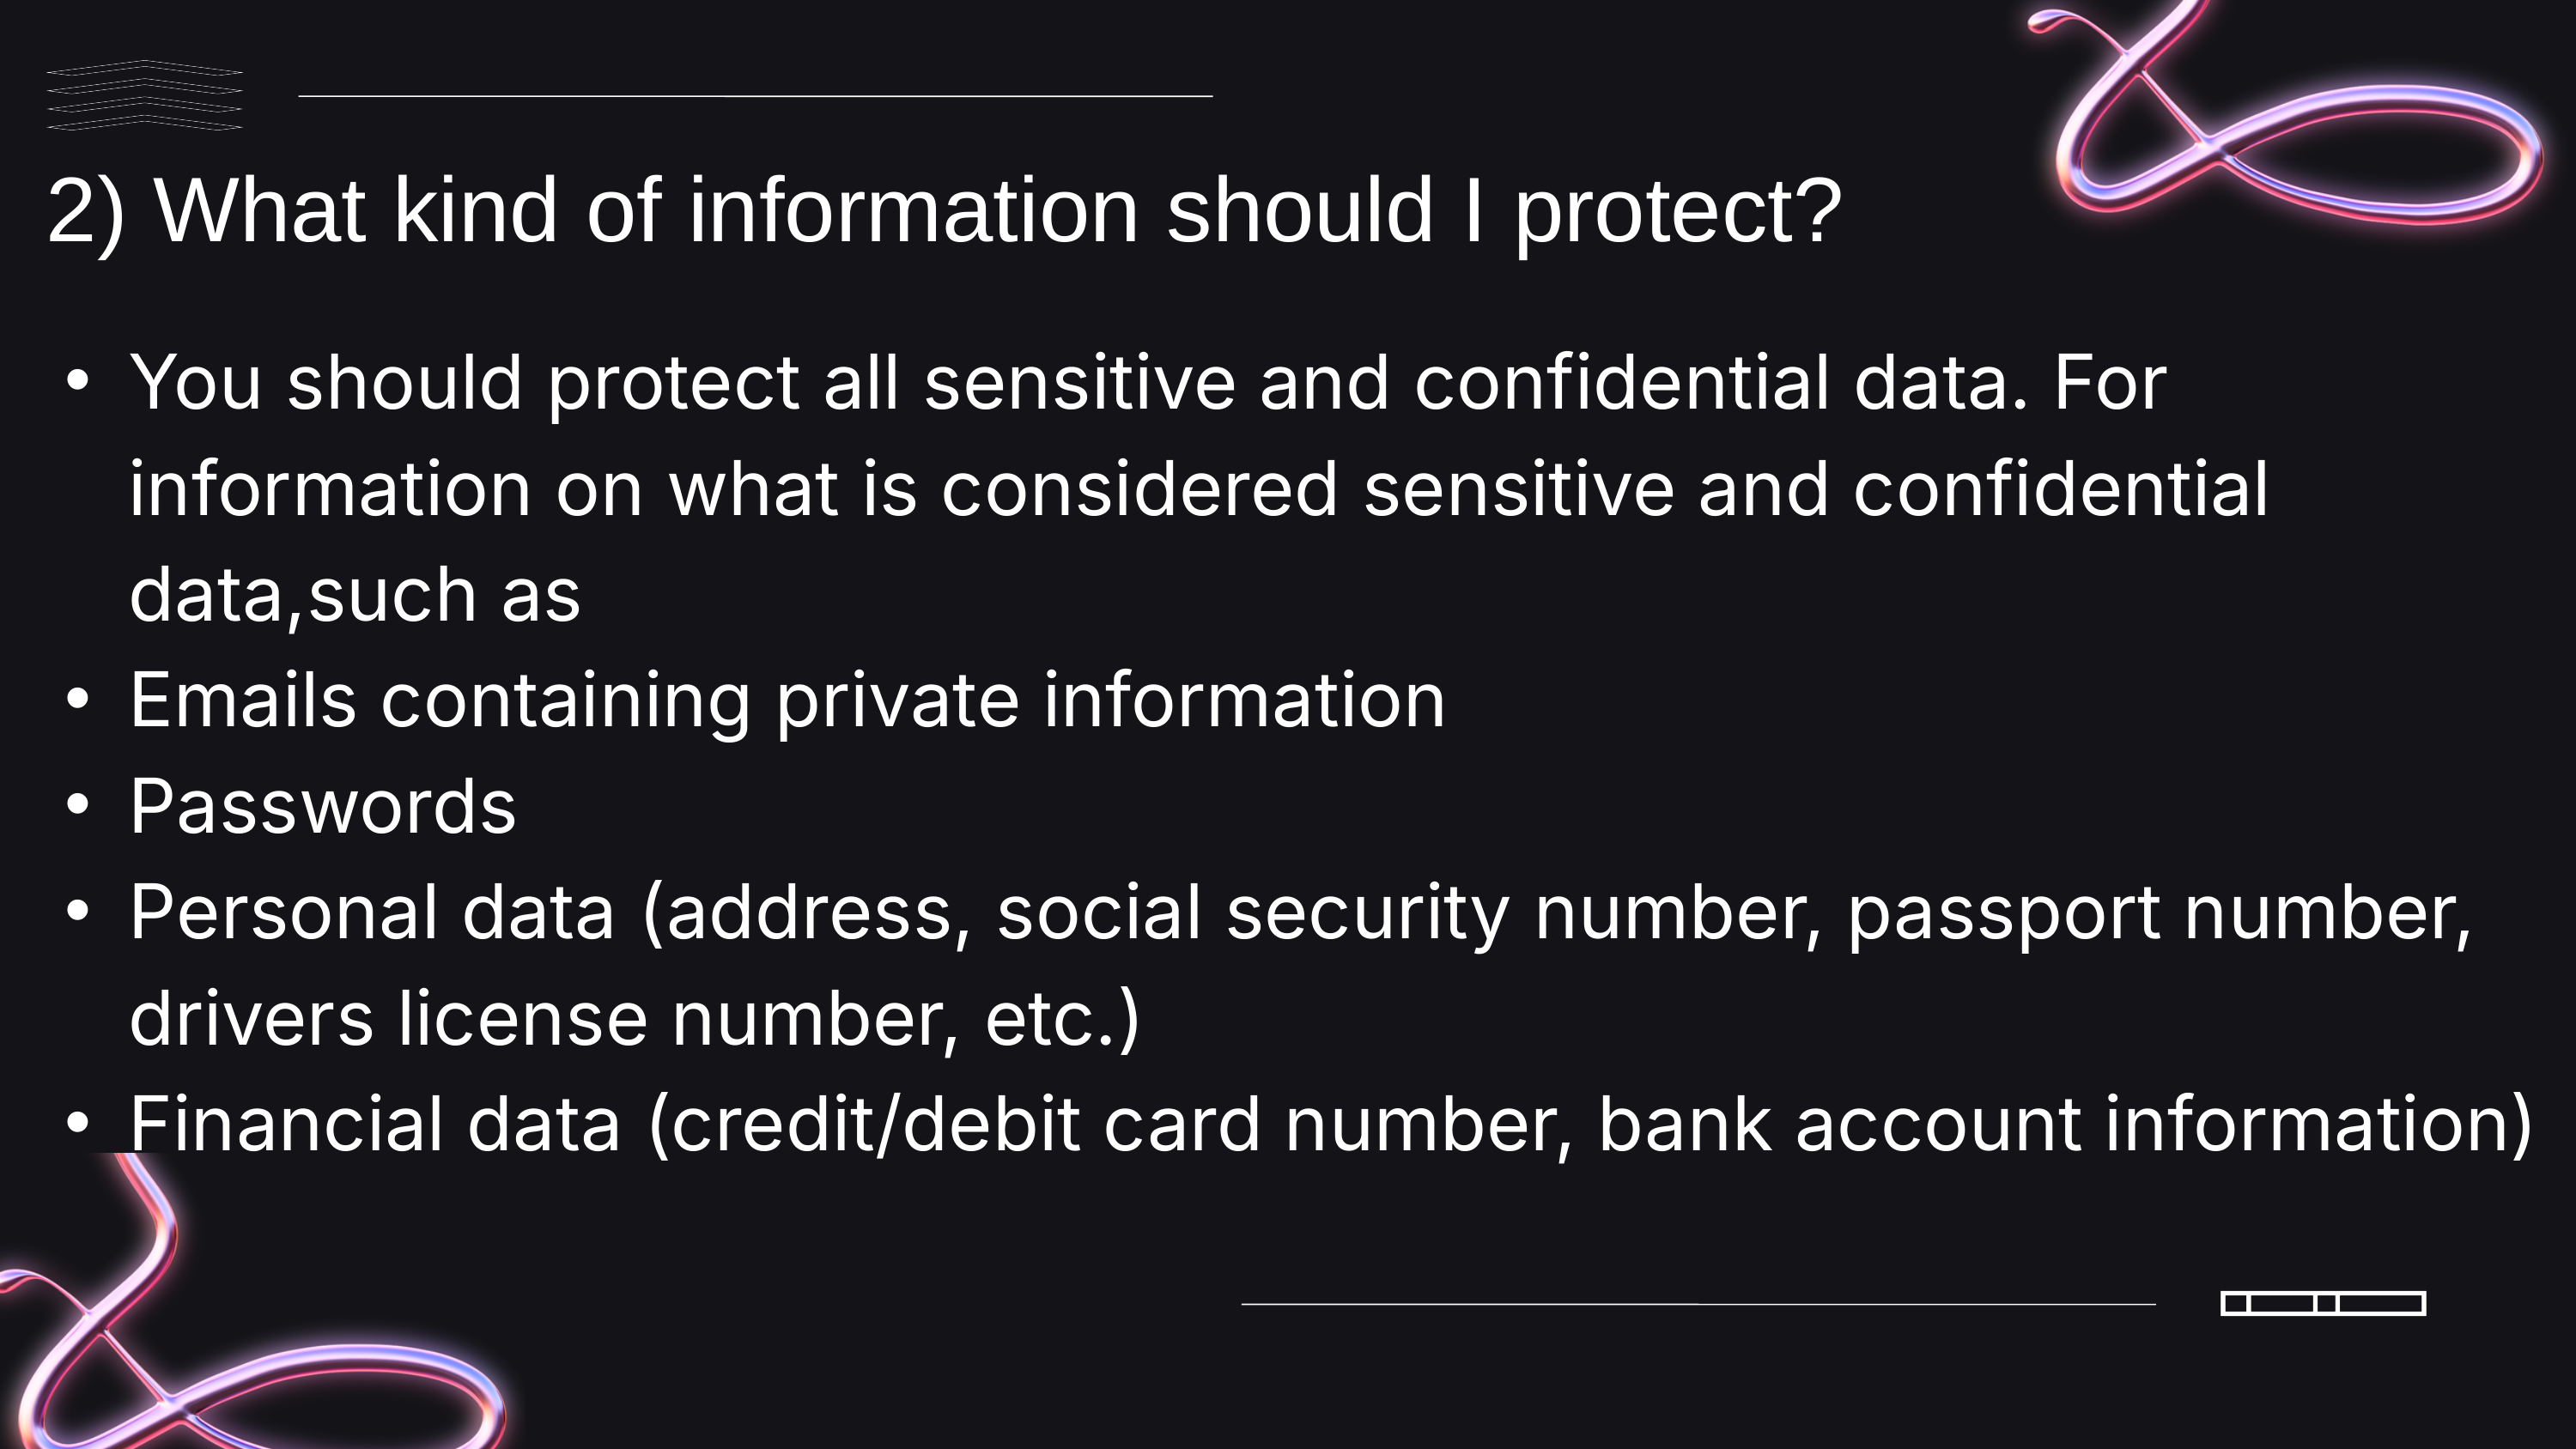

2) What kind of information should I protect?

You should protect all sensitive and confidential data. For information on what is considered sensitive and confidential data,such as
Emails containing private information
Passwords
Personal data (address, social security number, passport number, drivers license number, etc.)
Financial data (credit/debit card number, bank account information)